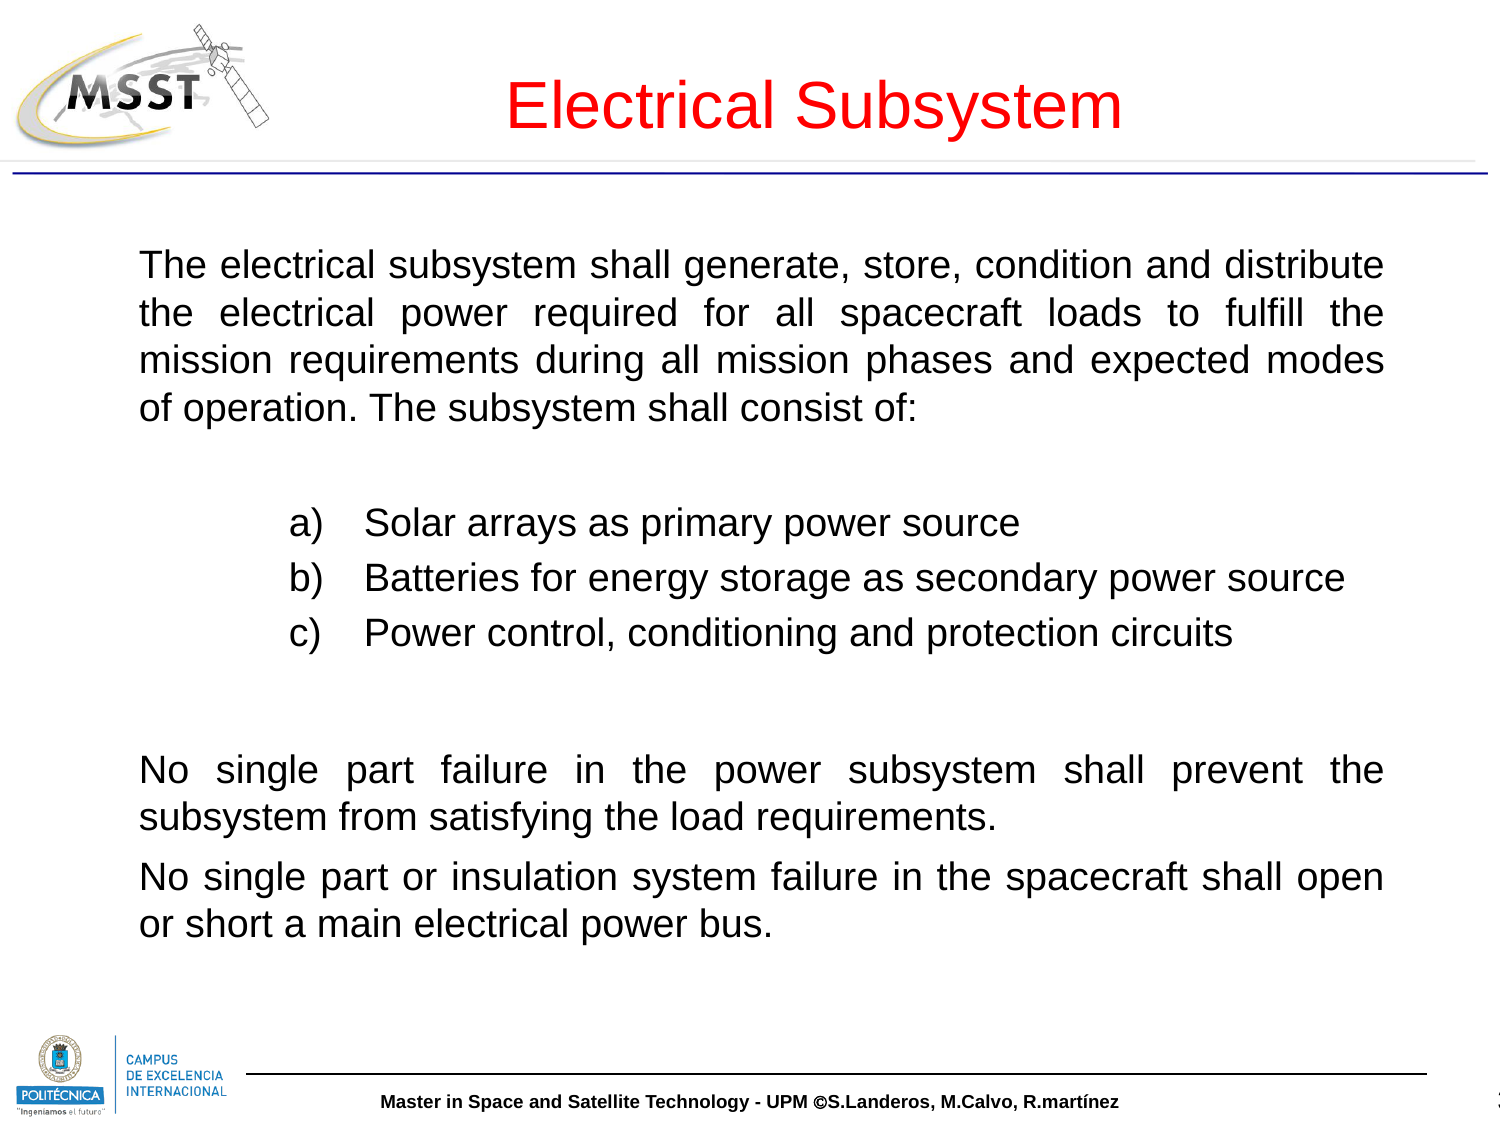

Electrical Subsystem
The electrical subsystem shall generate, store, condition and distribute the electrical power required for all spacecraft loads to fulfill the mission requirements during all mission phases and expected modes of operation. The subsystem shall consist of:

Solar arrays as primary power source
Batteries for energy storage as secondary power source
Power control, conditioning and protection circuits

No single part failure in the power subsystem shall prevent the subsystem from satisfying the load requirements.
No single part or insulation system failure in the spacecraft shall open or short a main electrical power bus.